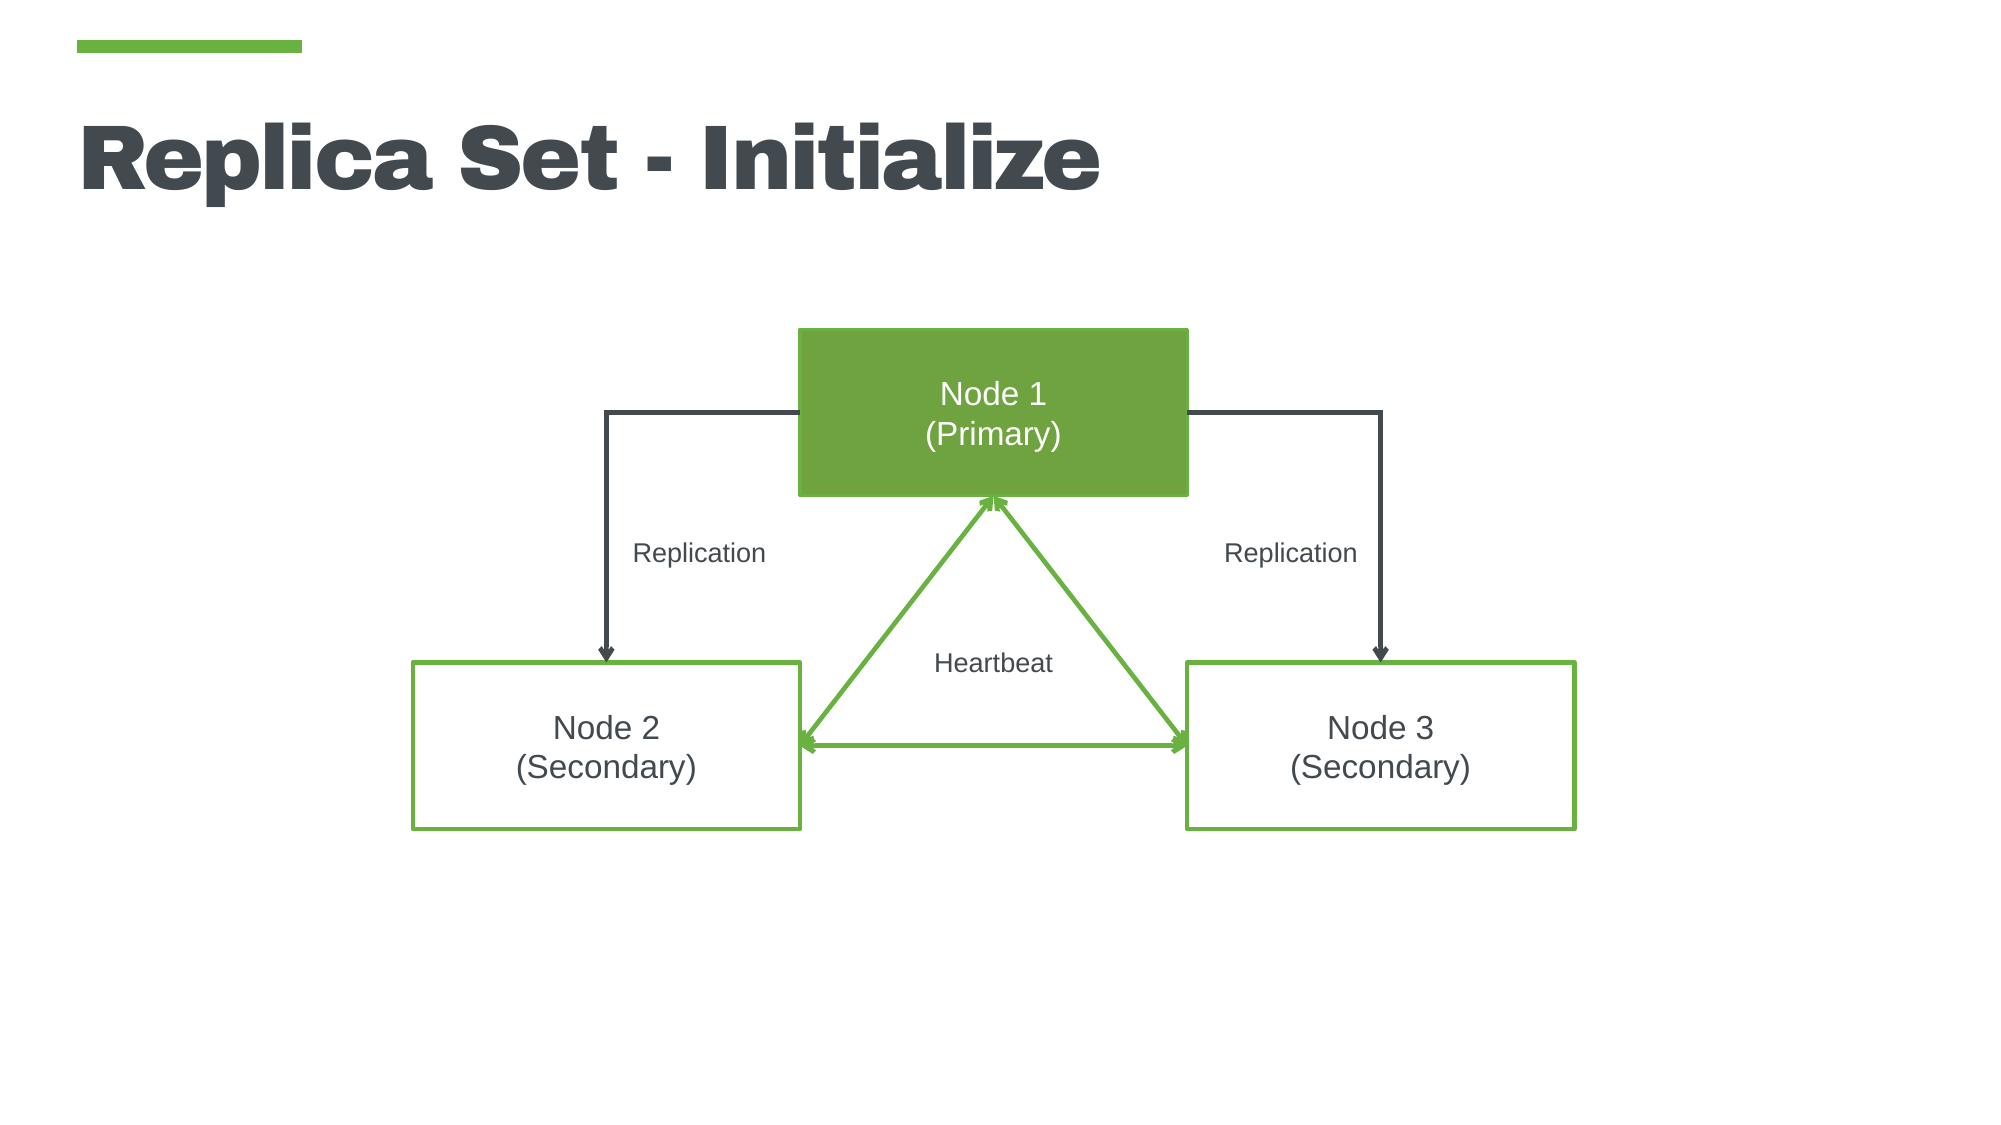

# Replica Set - Initialize
Node 1
(Primary)
Replication
Replication
Heartbeat
Node 2
(Secondary)
Node 3
(Secondary)